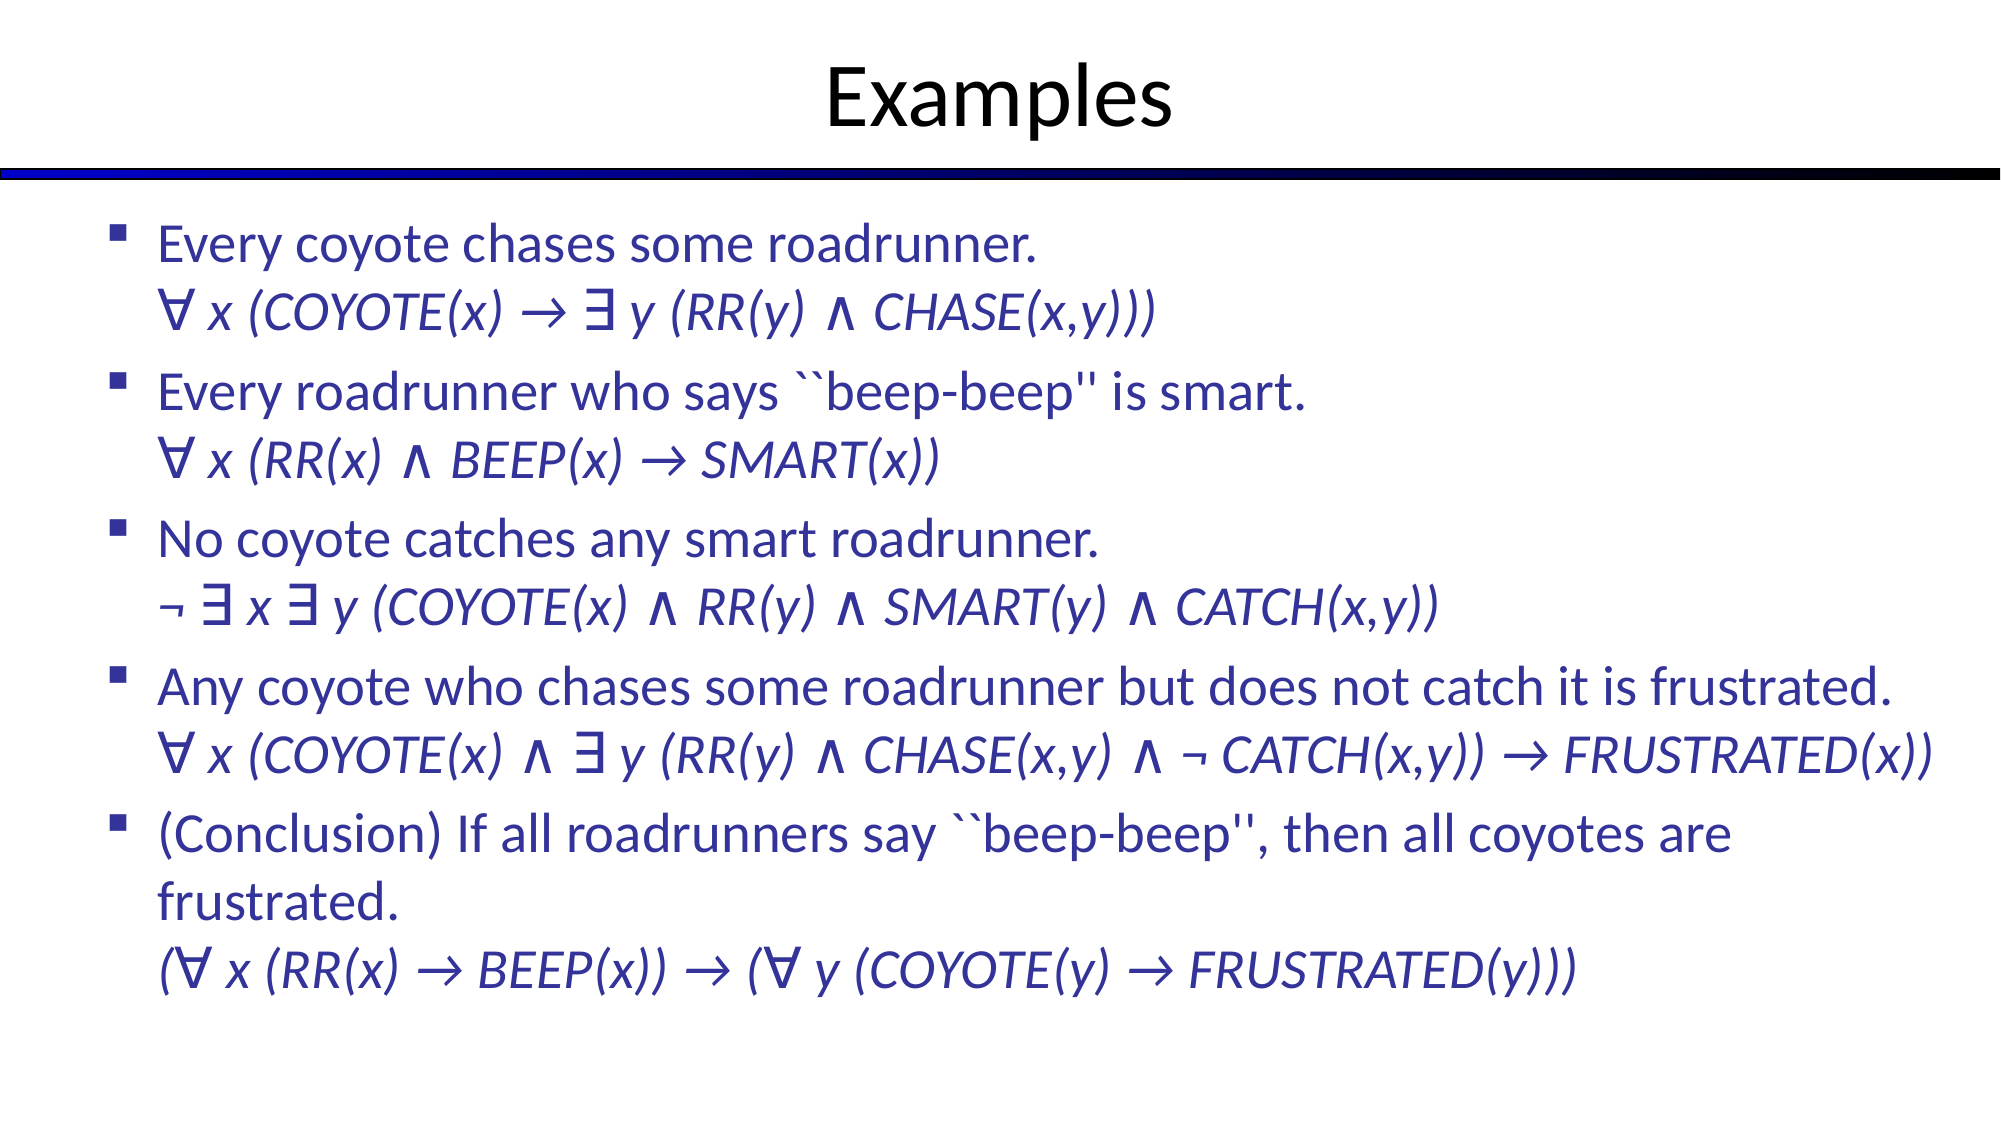

# Examples
Every coyote chases some roadrunner. 
∀ x (COYOTE(x) → ∃ y (RR(y) ∧ CHASE(x,y)))
Every roadrunner who says ``beep-beep'' is smart. 
∀ x (RR(x) ∧ BEEP(x) → SMART(x))
No coyote catches any smart roadrunner. 
¬ ∃ x ∃ y (COYOTE(x) ∧ RR(y) ∧ SMART(y) ∧ CATCH(x,y))
Any coyote who chases some roadrunner but does not catch it is frustrated. 
∀ x (COYOTE(x) ∧ ∃ y (RR(y) ∧ CHASE(x,y) ∧ ¬ CATCH(x,y)) → FRUSTRATED(x))
(Conclusion) If all roadrunners say ``beep-beep'', then all coyotes are frustrated. 
(∀ x (RR(x) → BEEP(x)) → (∀ y (COYOTE(y) → FRUSTRATED(y)))